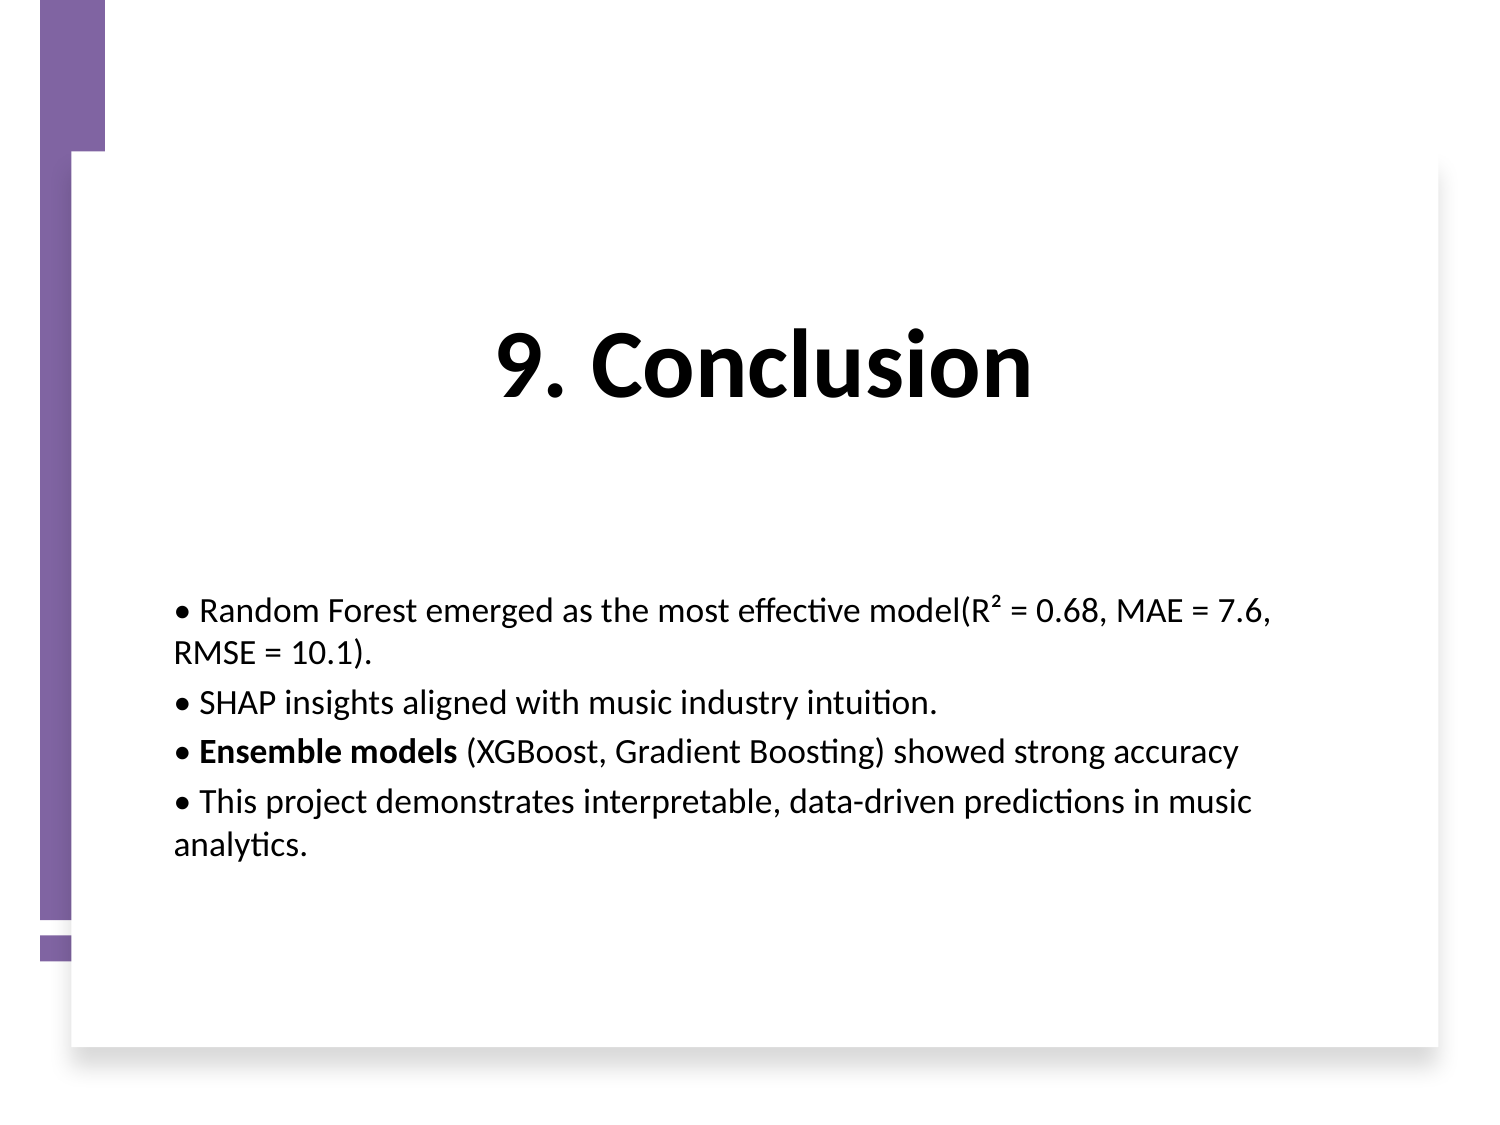

# 9. Conclusion

• Random Forest emerged as the most effective model(R² = 0.68, MAE = 7.6, RMSE = 10.1).
• SHAP insights aligned with music industry intuition.
• Ensemble models (XGBoost, Gradient Boosting) showed strong accuracy
• This project demonstrates interpretable, data-driven predictions in music analytics.